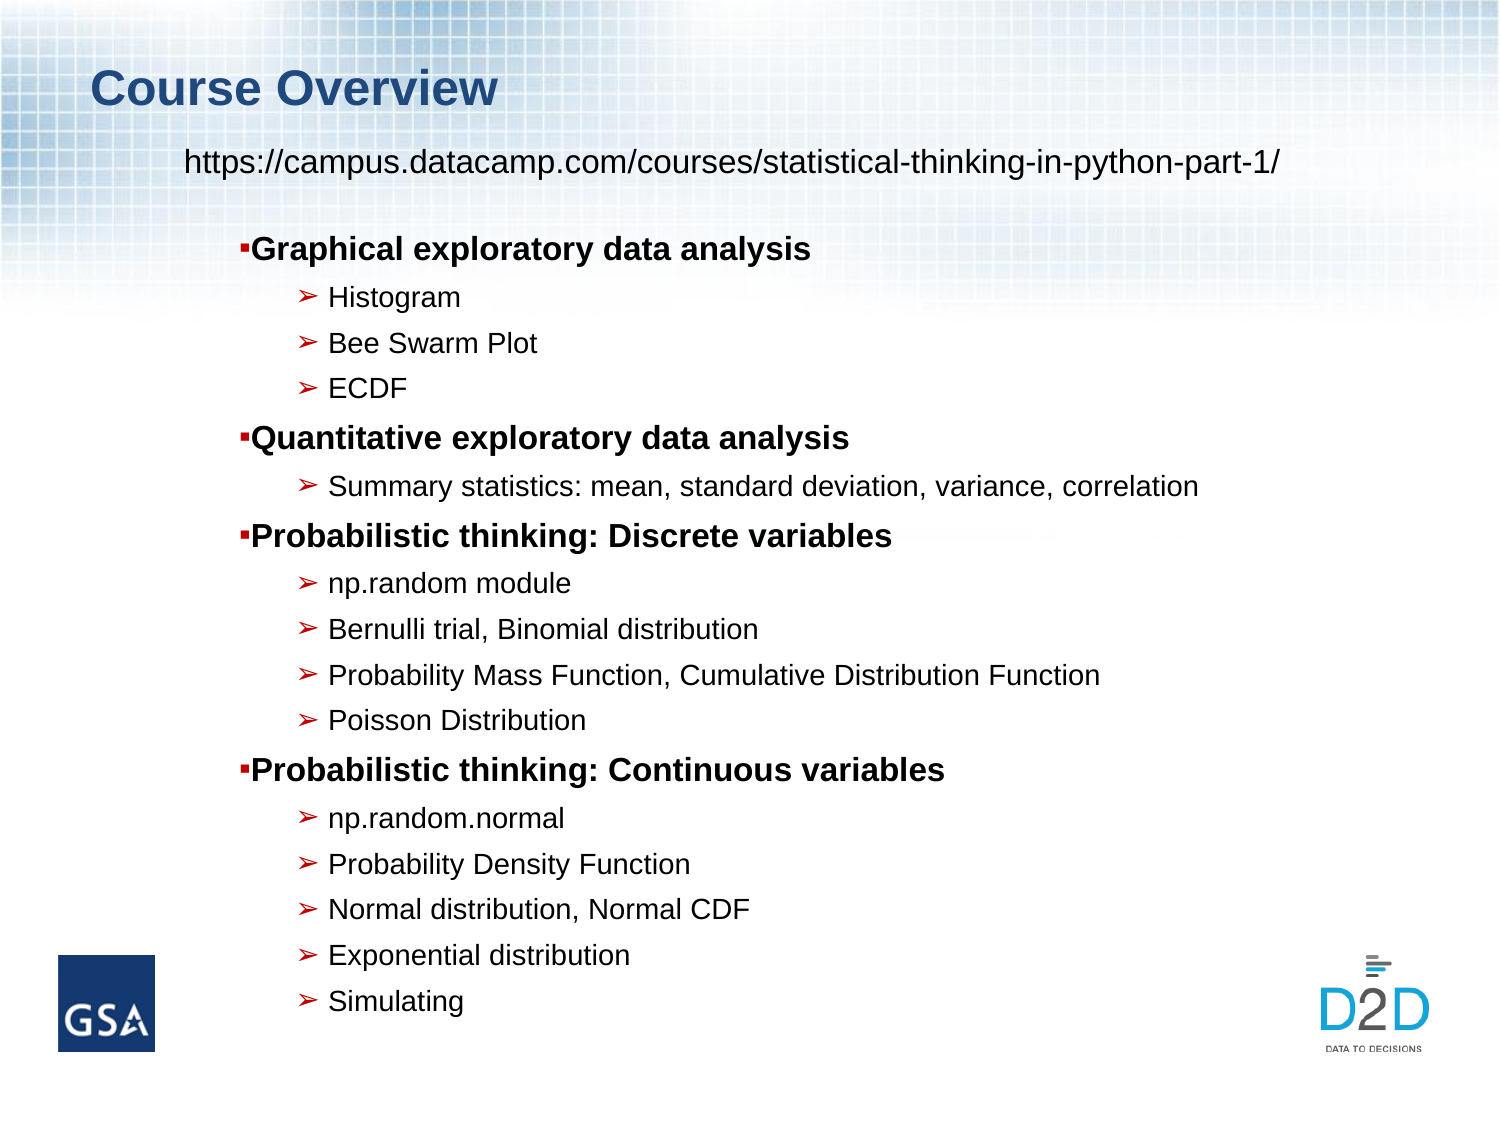

# Course Overview
https://campus.datacamp.com/courses/statistical-thinking-in-python-part-1/
Graphical exploratory data analysis
 Histogram
 Bee Swarm Plot
 ECDF
Quantitative exploratory data analysis
 Summary statistics: mean, standard deviation, variance, correlation
Probabilistic thinking: Discrete variables
 np.random module
 Bernulli trial, Binomial distribution
 Probability Mass Function, Cumulative Distribution Function
 Poisson Distribution
Probabilistic thinking: Continuous variables
 np.random.normal
 Probability Density Function
 Normal distribution, Normal CDF
 Exponential distribution
 Simulating